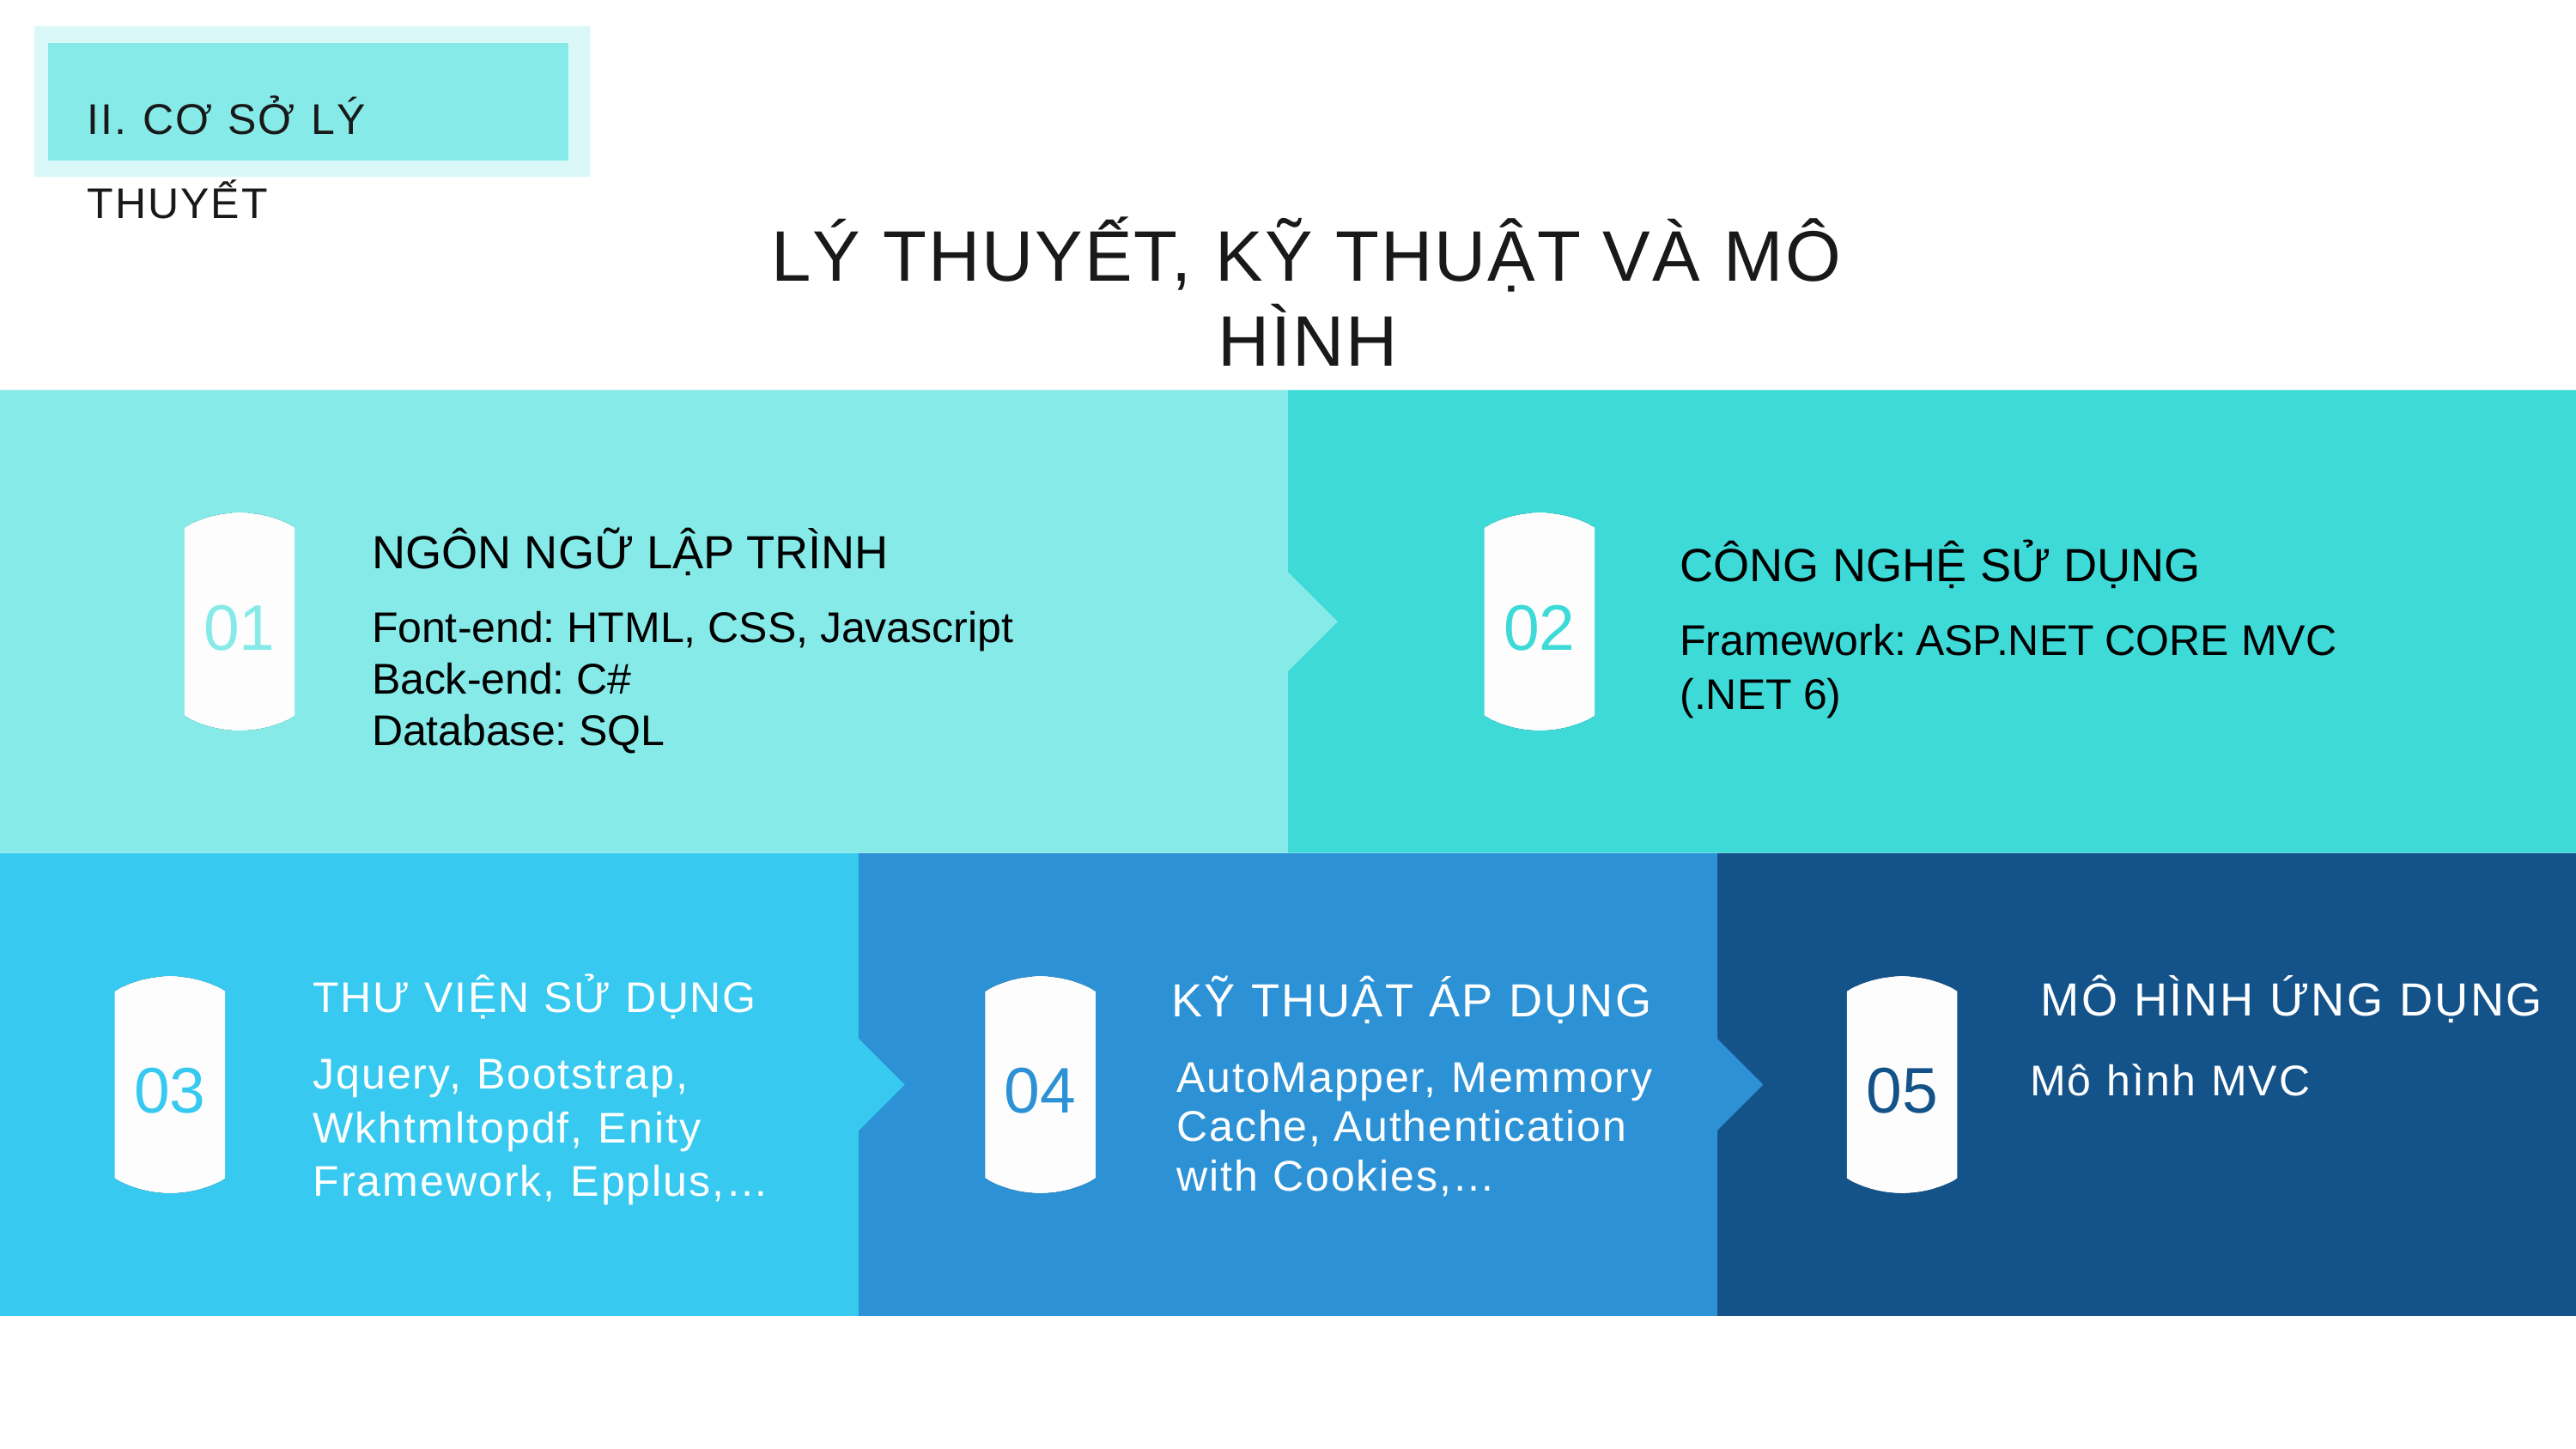

II. CƠ SỞ LÝ THUYẾT
LÝ THUYẾT, KỸ THUẬT VÀ MÔ HÌNH

01

02
NGÔN NGỮ LẬP TRÌNH
Font-end: HTML, CSS, Javascript
Back-end: C#
Database: SQL
CÔNG NGHỆ SỬ DỤNG
Framework: ASP.NET CORE MVC (.NET 6)

MÔ HÌNH ỨNG DỤNG
Mô hình MVC
KỸ THUẬT ÁP DỤNG
AutoMapper, Memmory Cache, Authentication with Cookies,…
THƯ VIỆN SỬ DỤNG
Jquery, Bootstrap, Wkhtmltopdf, Enity Framework, Epplus,…

03

04

05